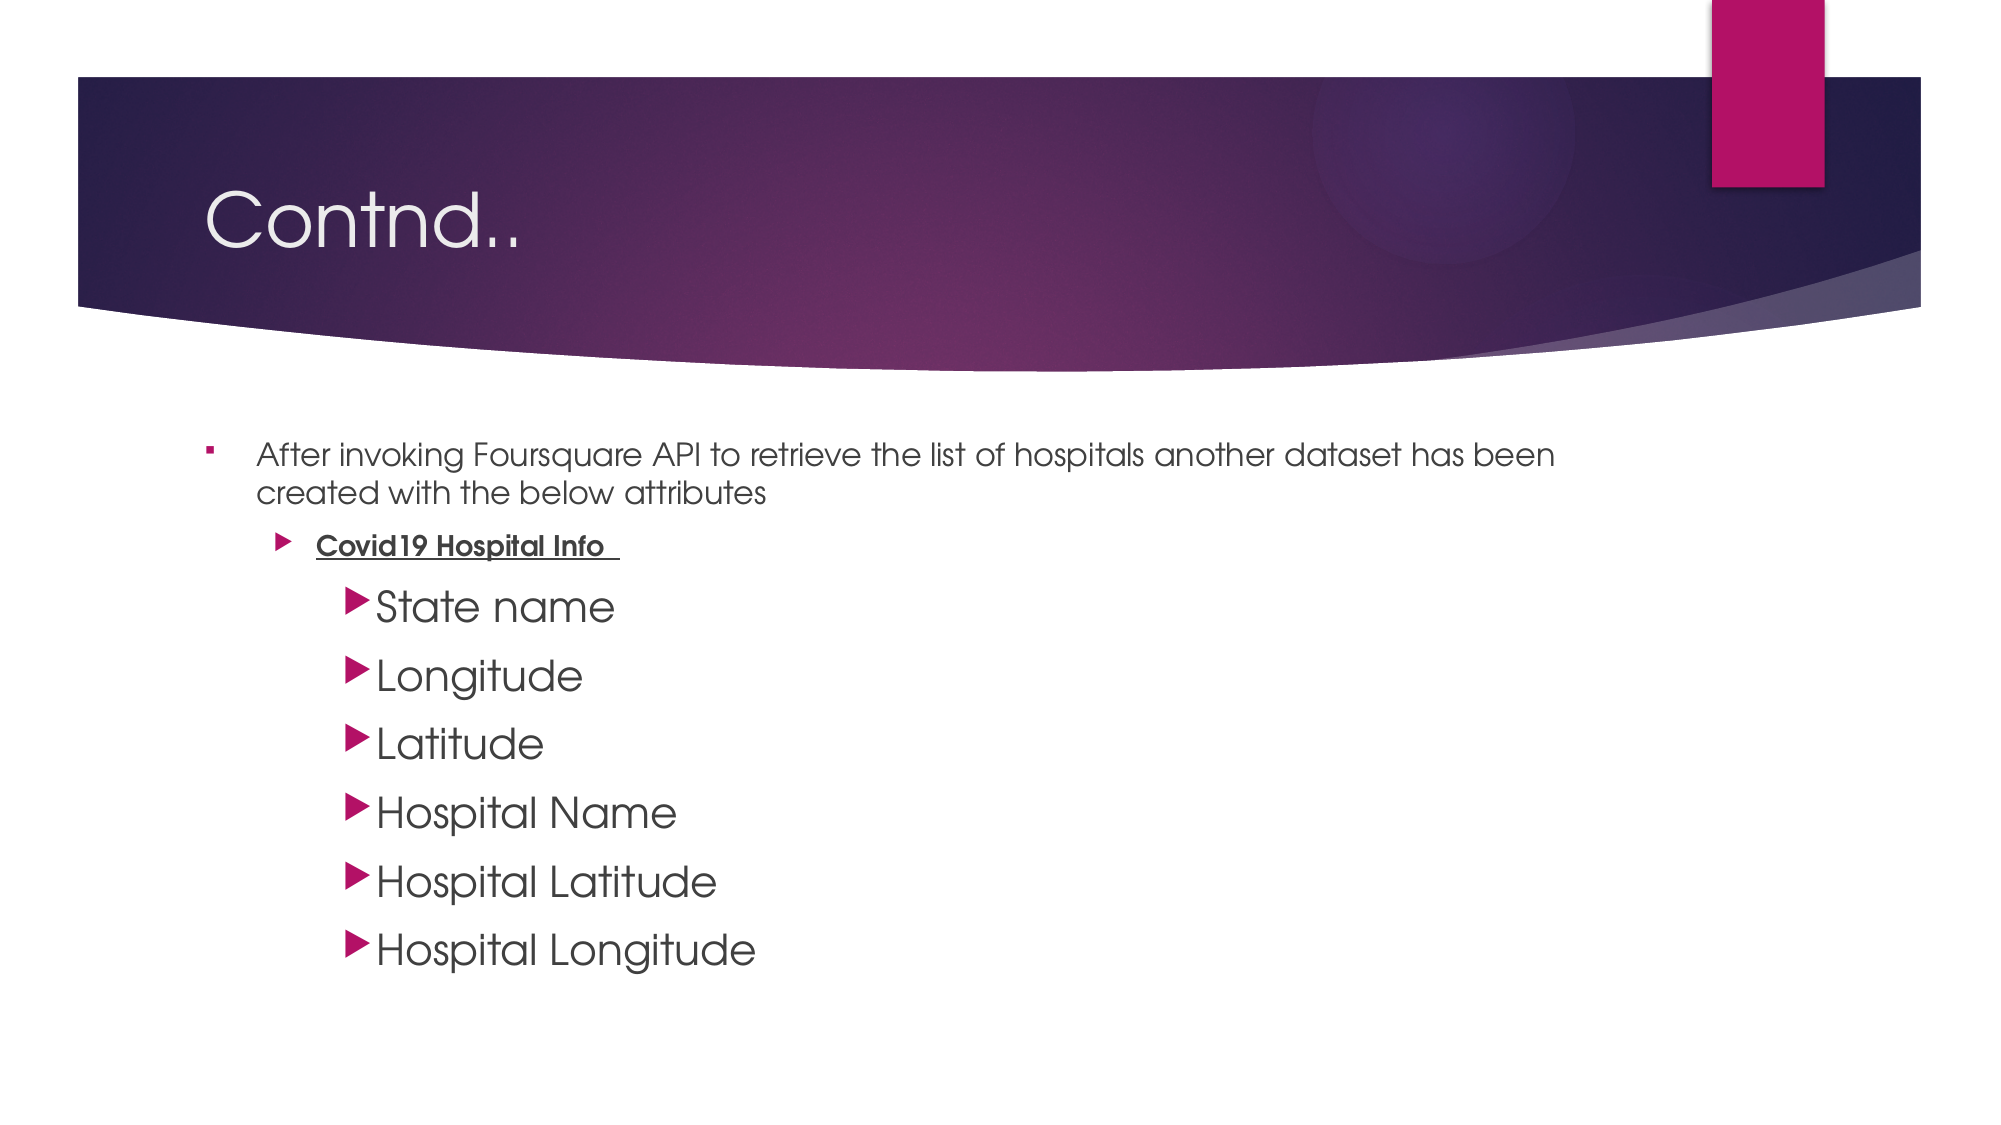

# Contnd..
After invoking Foursquare API to retrieve the list of hospitals another dataset has been created with the below attributes
Covid19 Hospital Info
State name
Longitude
Latitude
Hospital Name
Hospital Latitude
Hospital Longitude